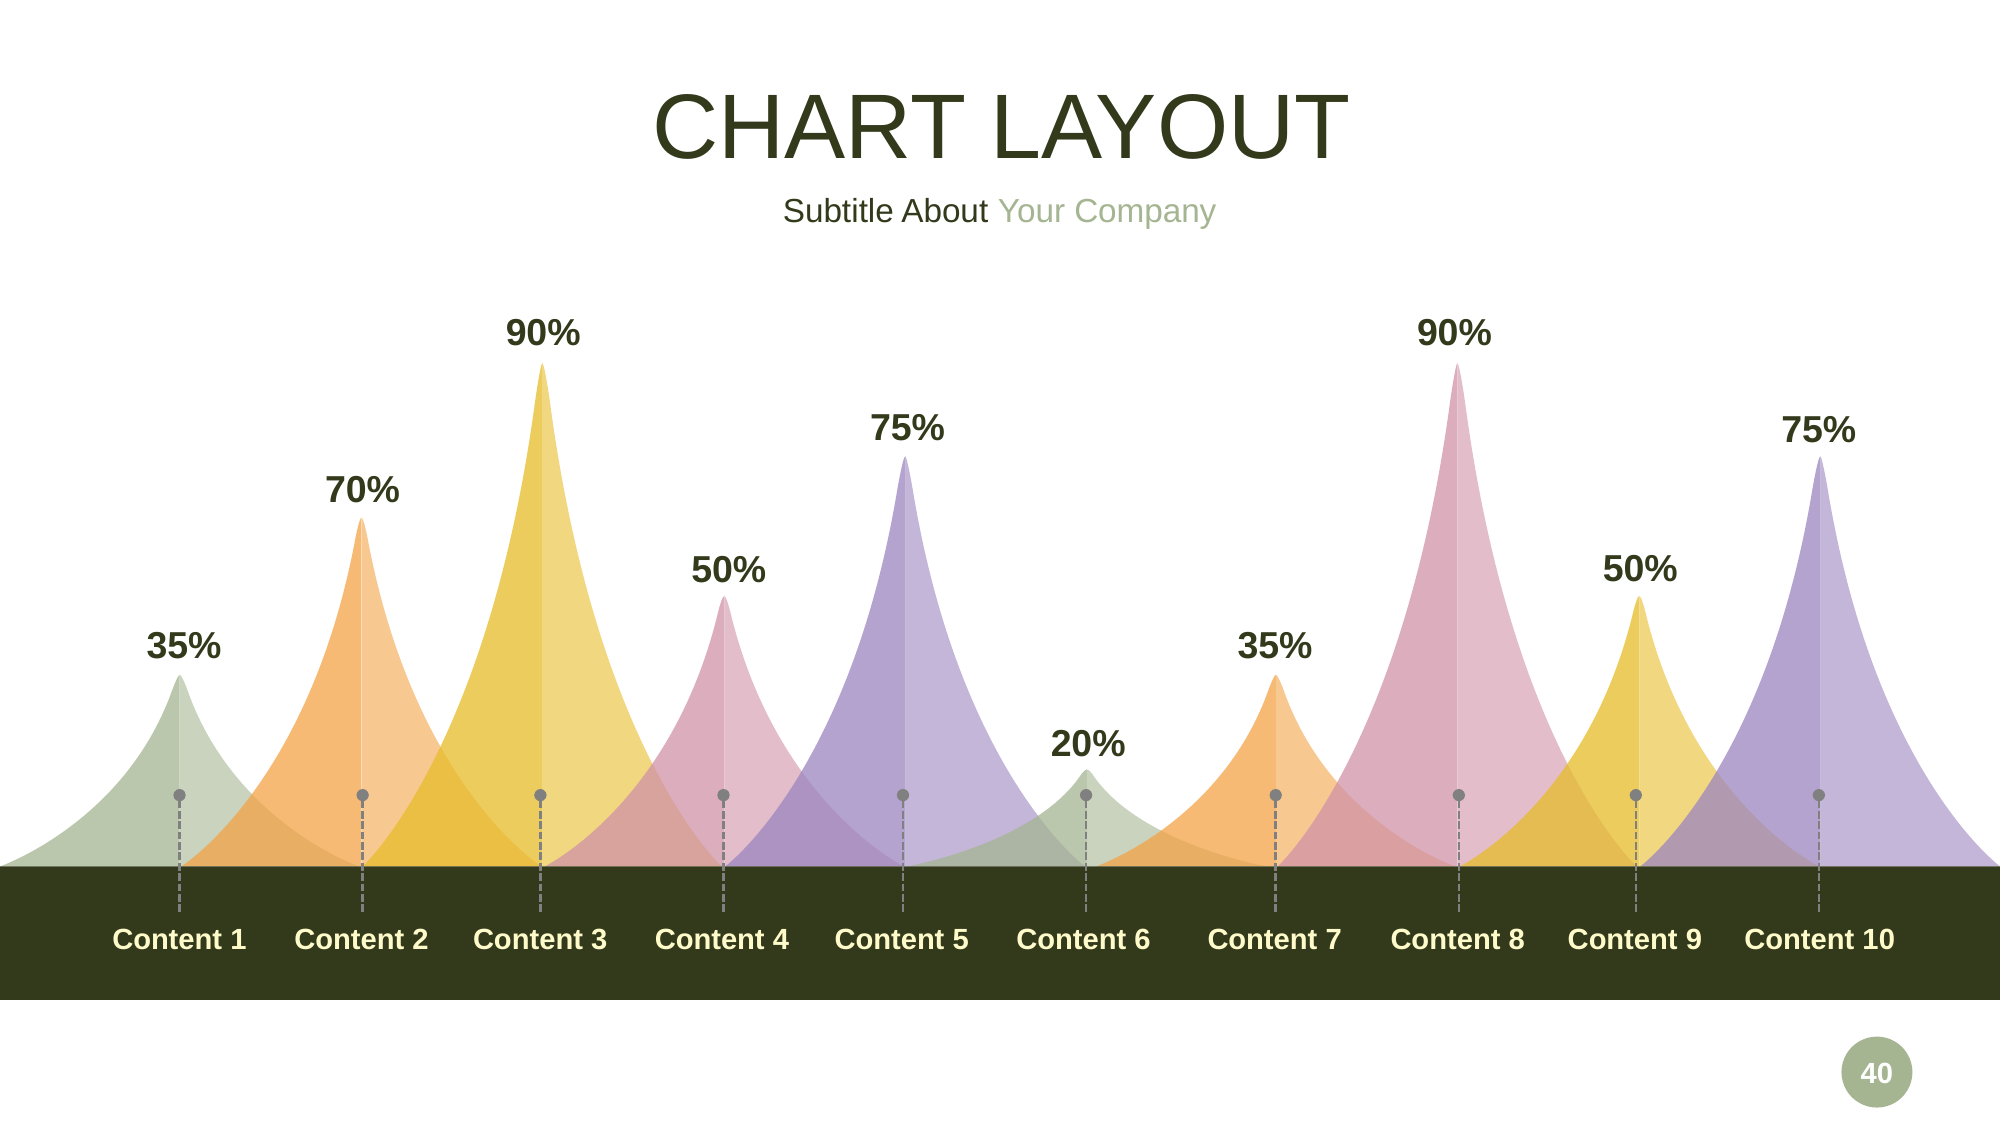

# CHART LAYOUT
90%
90%

75%
75%

70%

50%
50%

35%
35%

20%

Content 1
Content 2
Content 3
Content 4
Content 5
Content 6
Content 7
Content 8
Content 9
Content 10